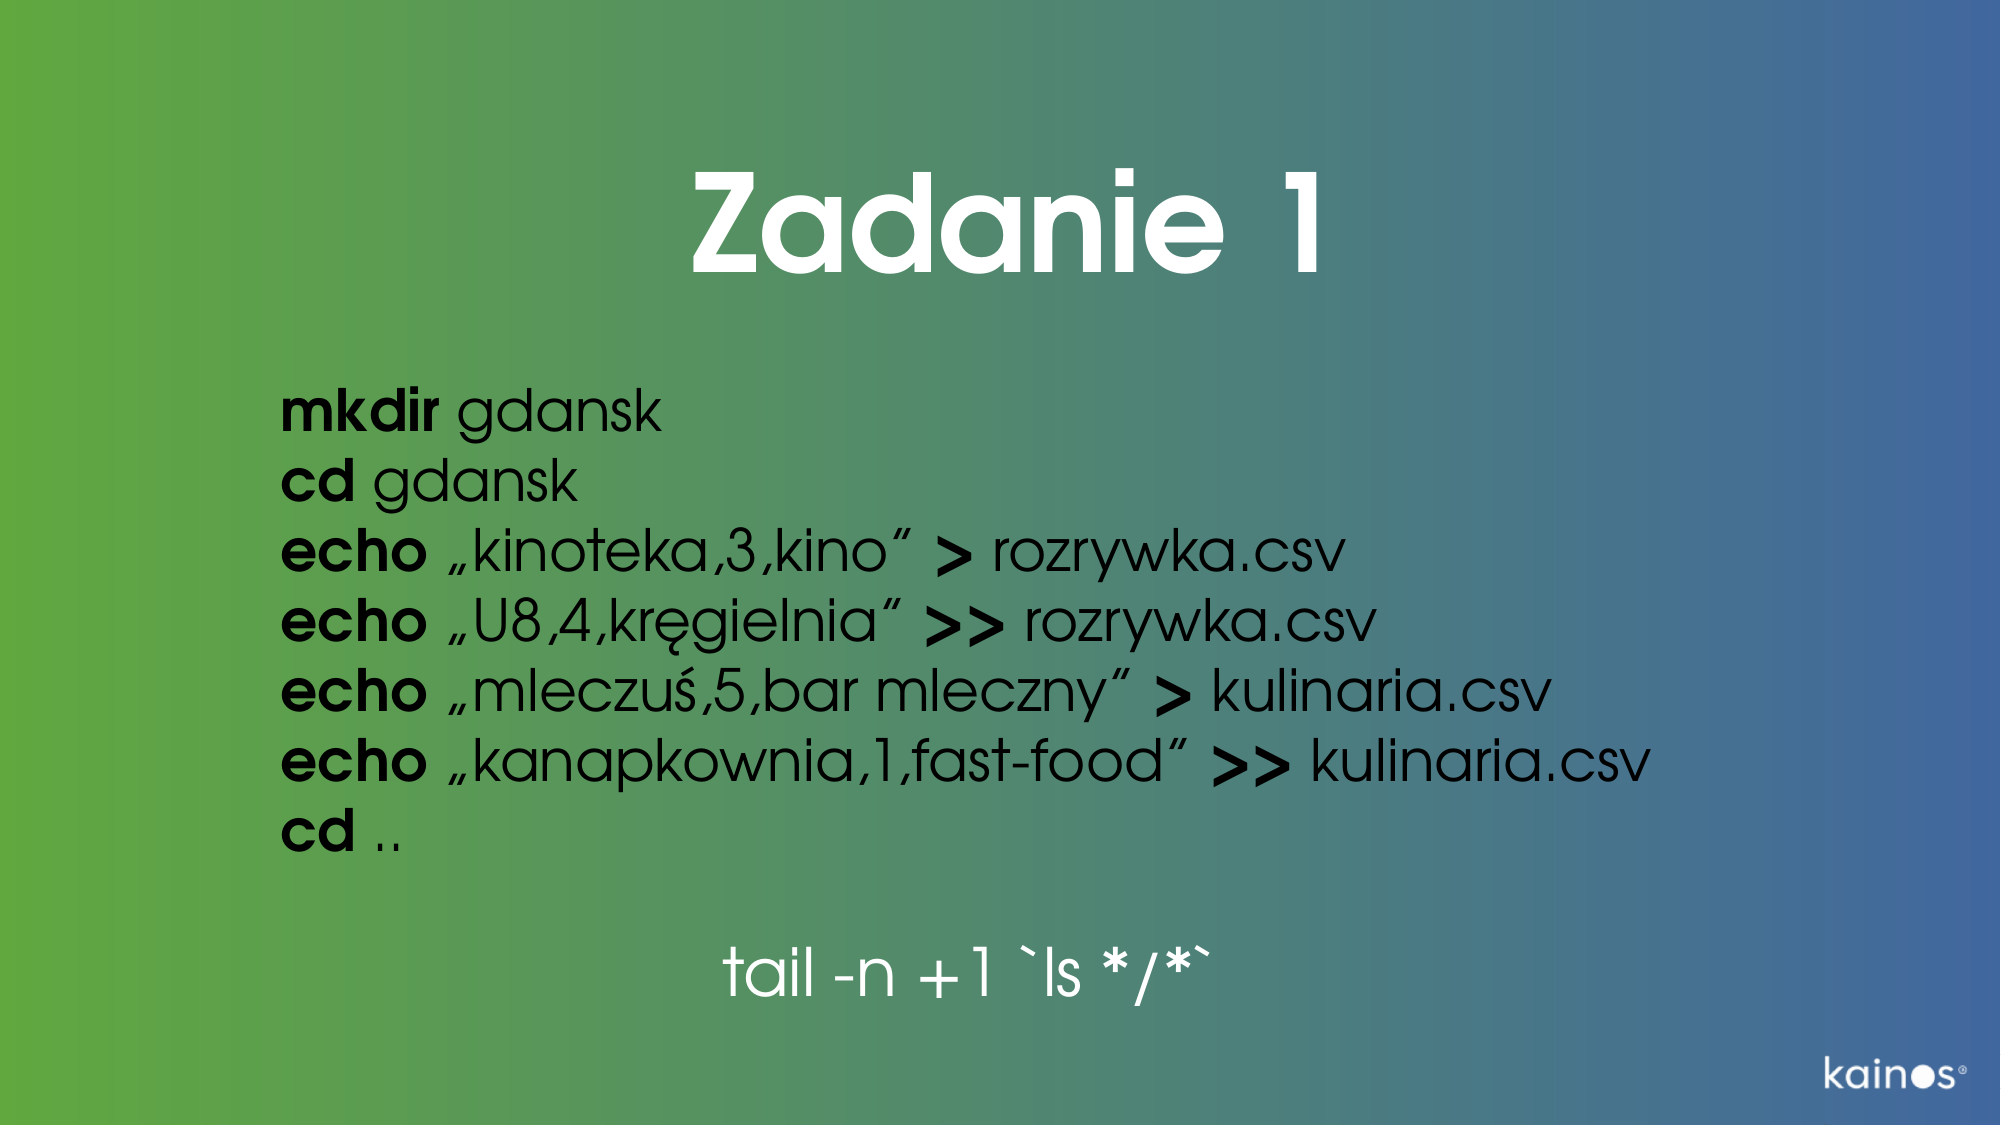

# Zadanie 1
mkdir gdansk
cd gdansk
echo „kinoteka,3,kino” > rozrywka.csv
echo „U8,4,kręgielnia” >> rozrywka.csv
echo „mleczuś,5,bar mleczny” > kulinaria.csv
echo „kanapkownia,1,fast-food” >> kulinaria.csv
cd ..
tail -n +1 `ls */*`